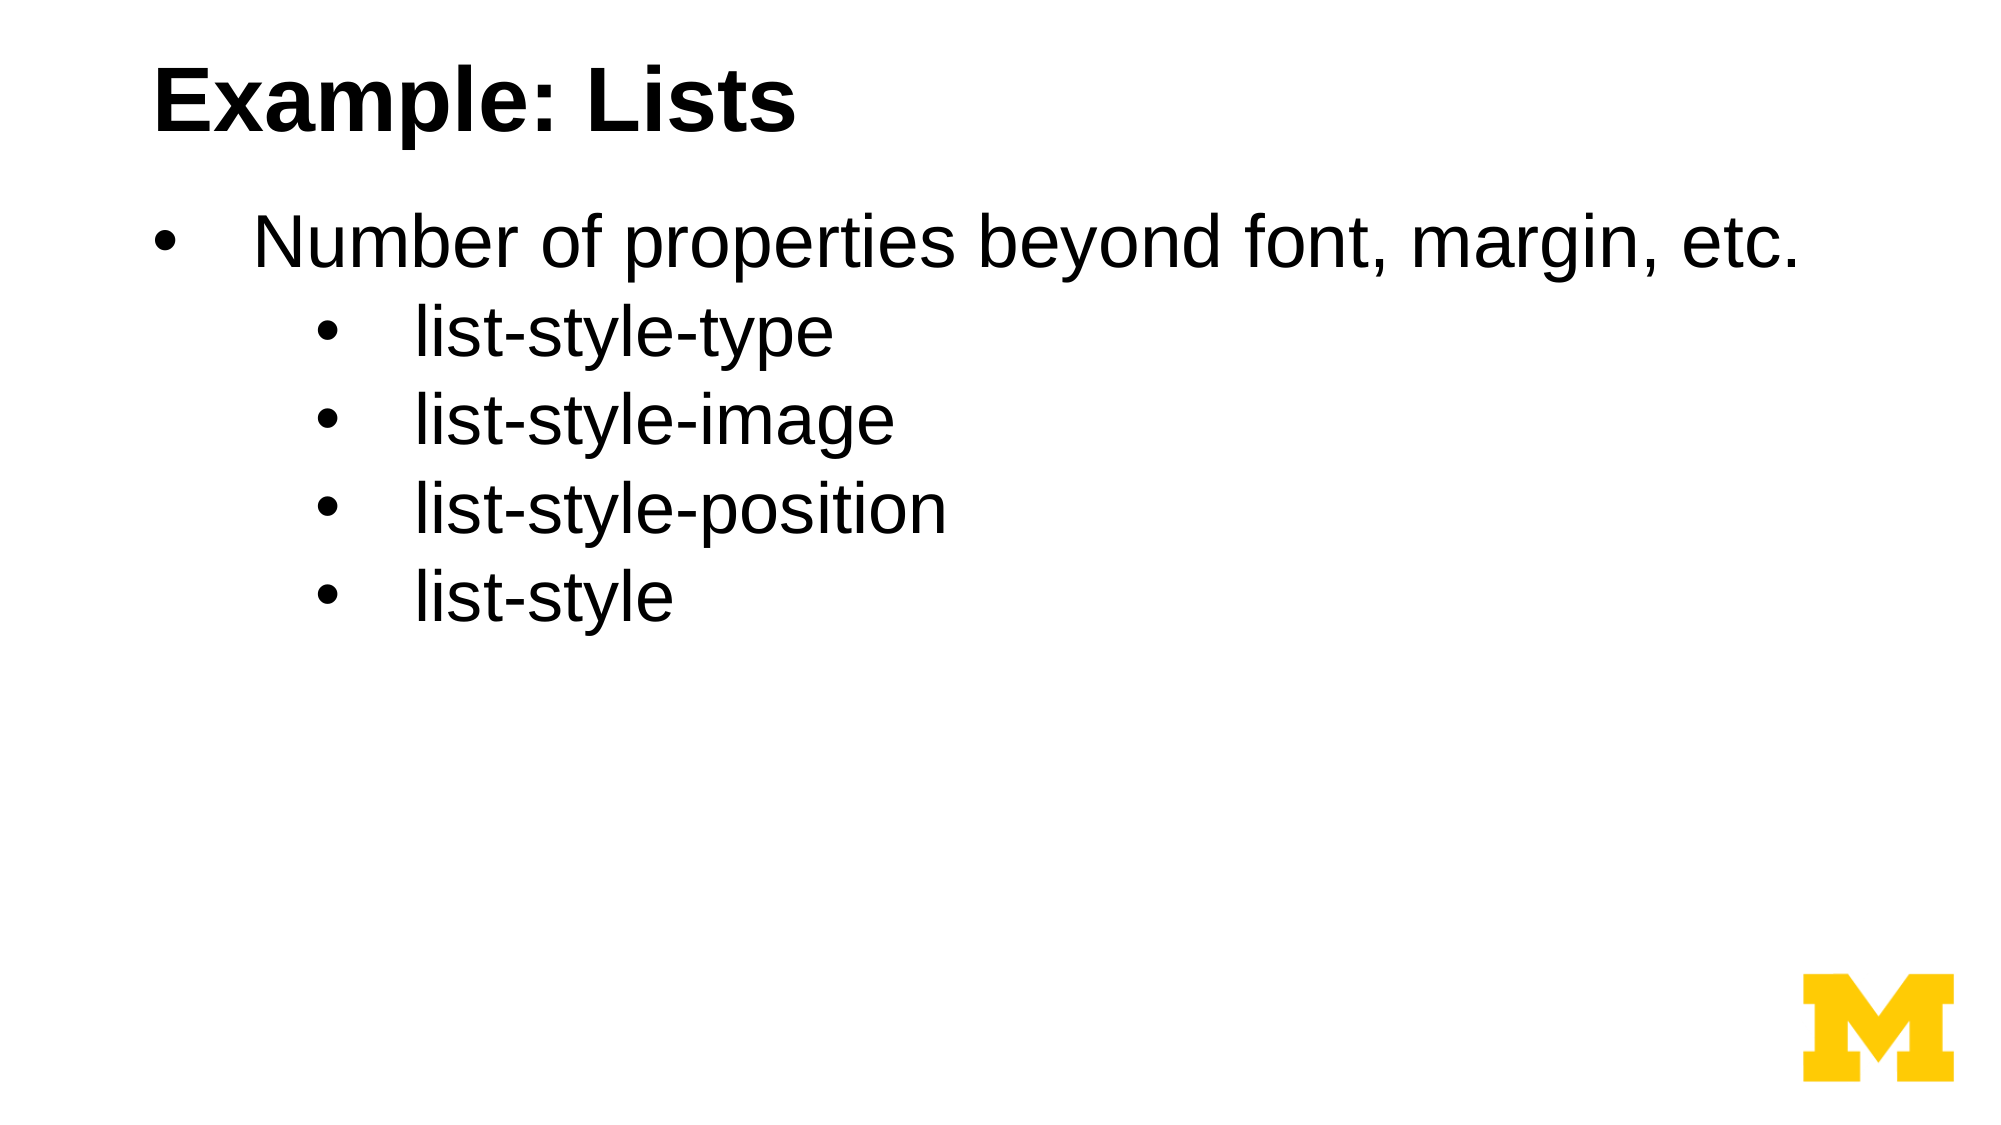

# Example: Lists
Number of properties beyond font, margin, etc.
list-style-type
list-style-image
list-style-position
list-style